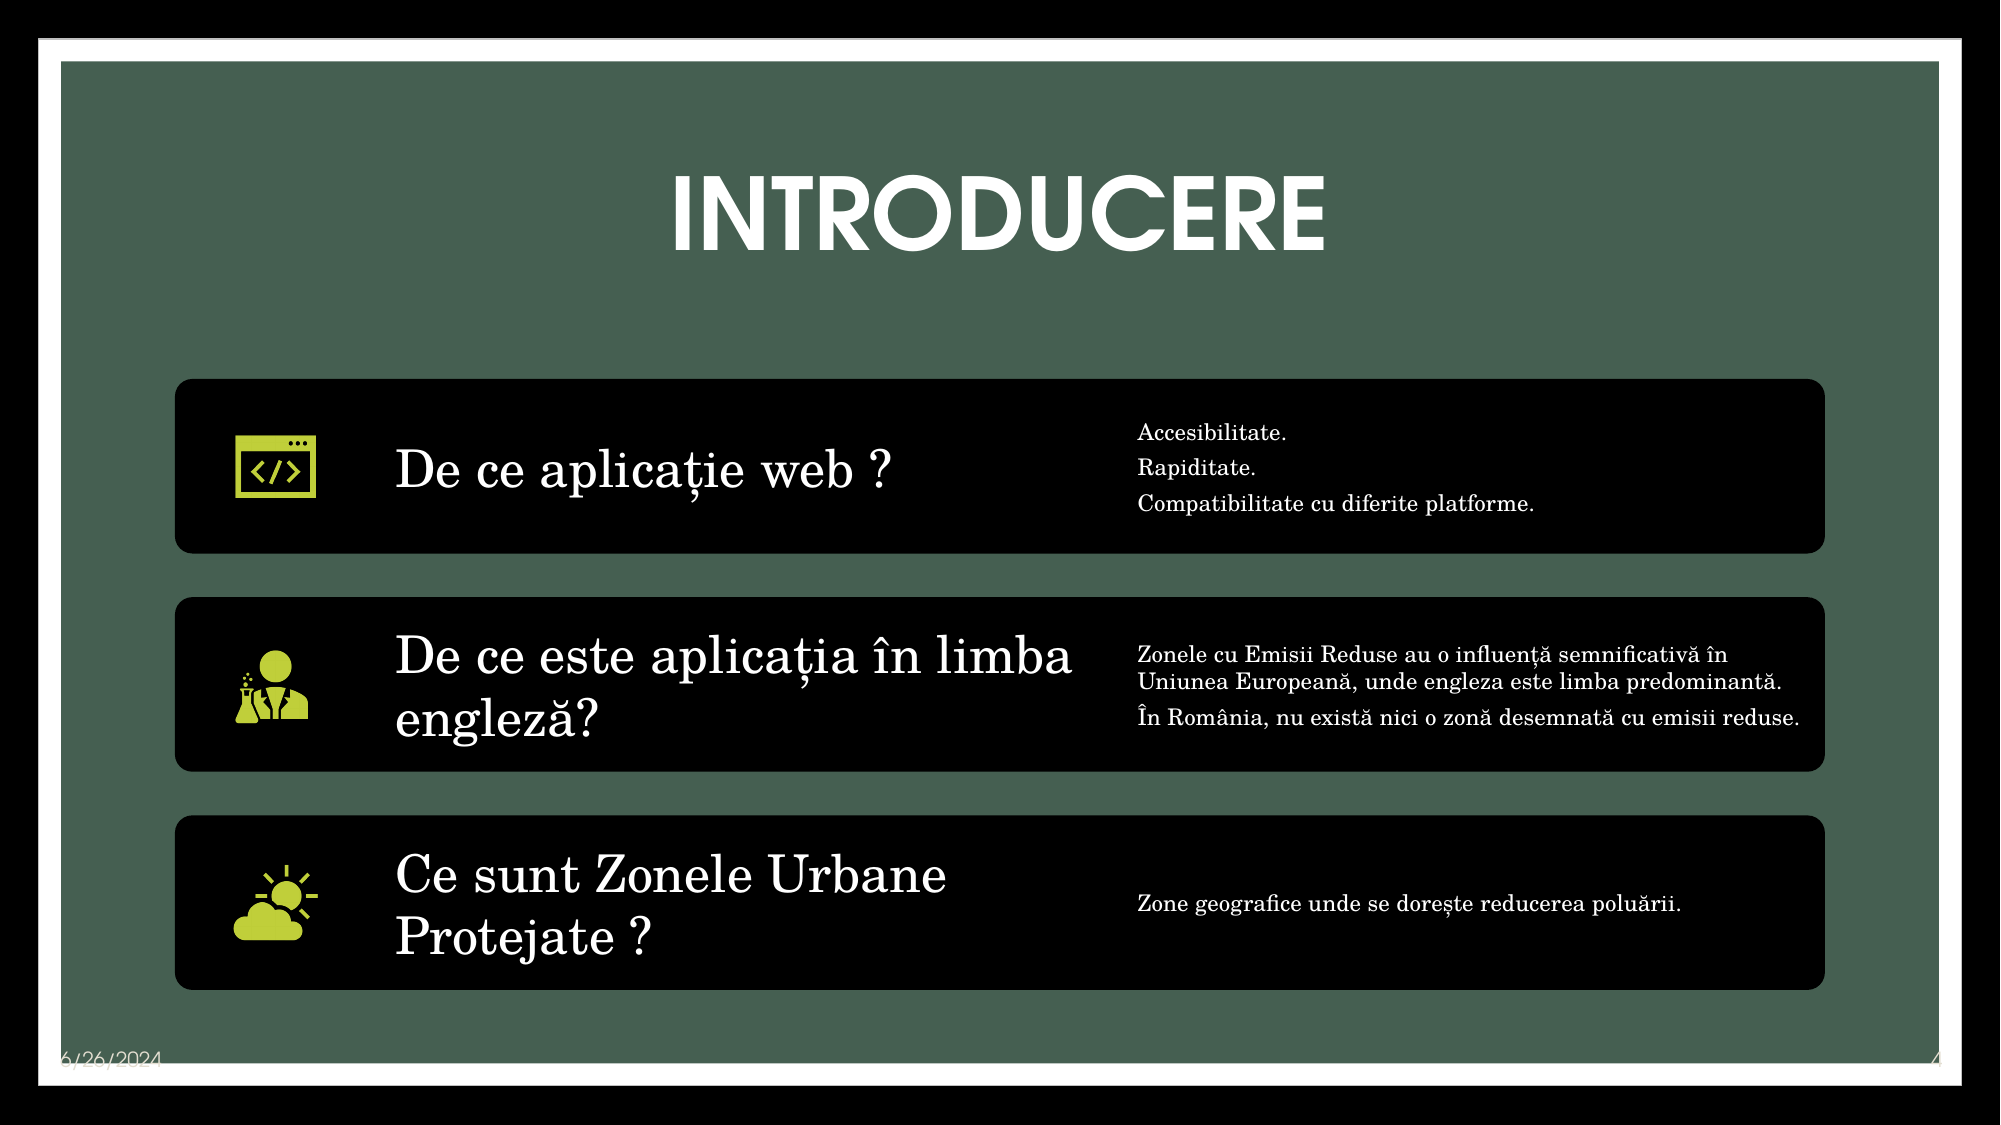

# INTRODUCERE
De ce aplicație web ?
Accesibilitate.
Rapiditate.
Compatibilitate cu diferite platforme.
De ce este aplicația în limba engleză?
Zonele cu Emisii Reduse au o influență semnificativă în Uniunea Europeană, unde engleza este limba predominantă.
În România, nu există nici o zonă desemnată cu emisii reduse.
Ce sunt Zonele Urbane Protejate ?
Zone geografice unde se dorește reducerea poluării.
6/26/2024

4